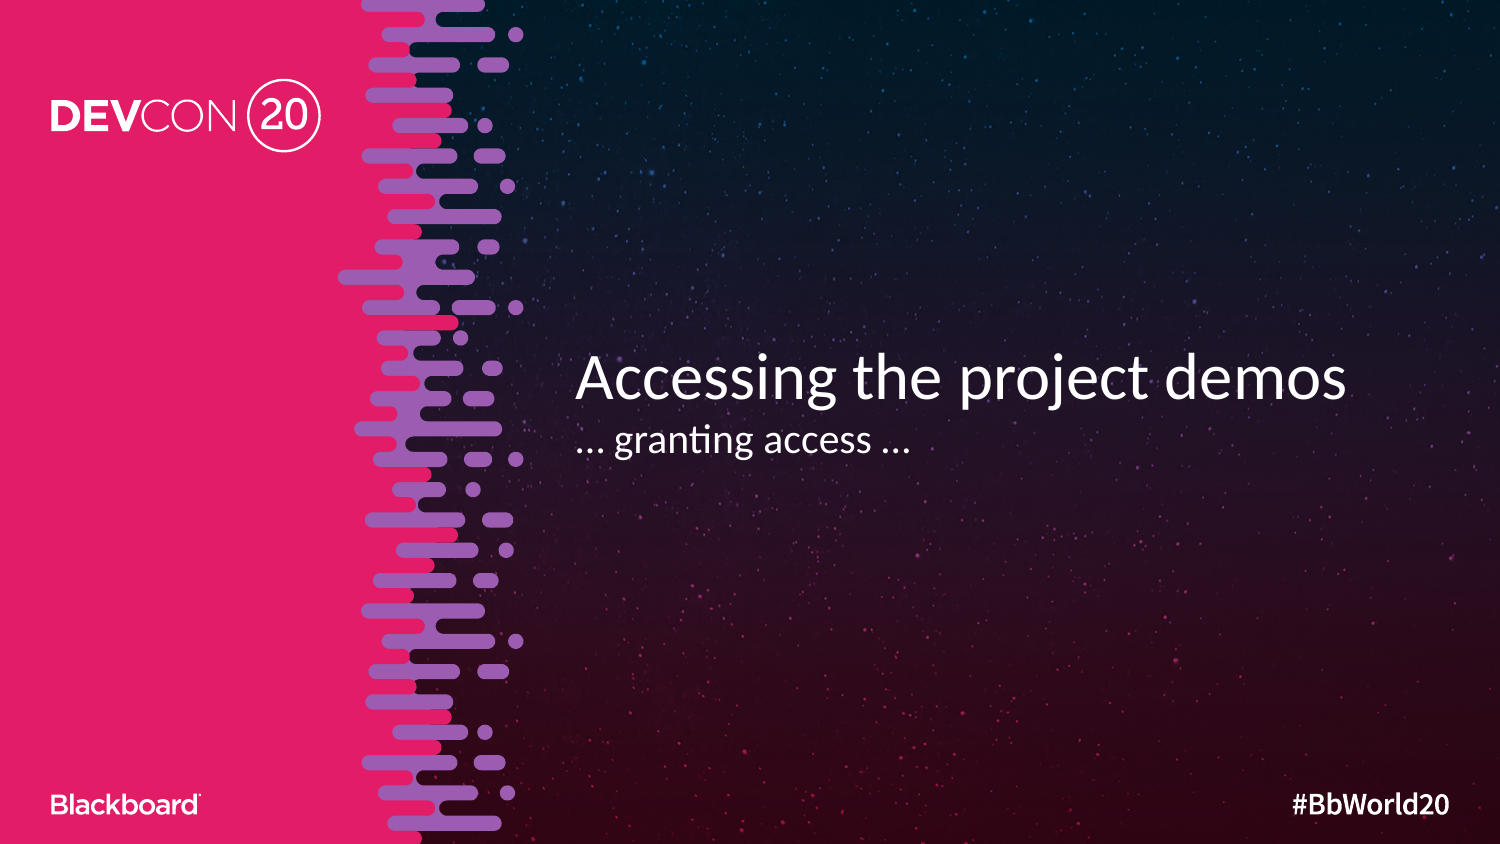

# Accessing the project demos
… granting access …